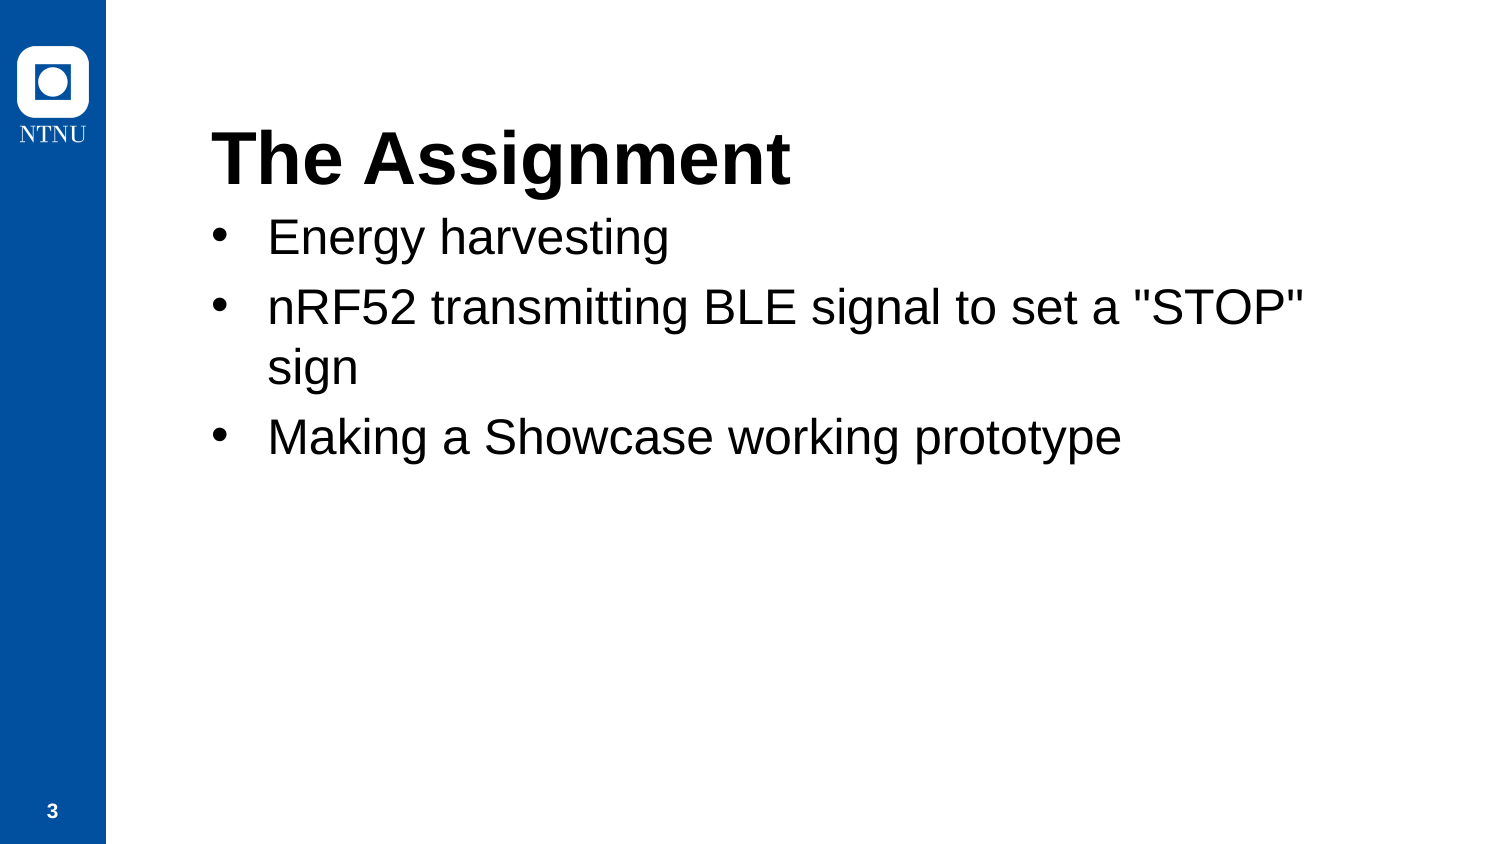

# The Assignment
Energy harvesting
nRF52 transmitting BLE signal to set a "STOP" sign
Making a Showcase working prototype